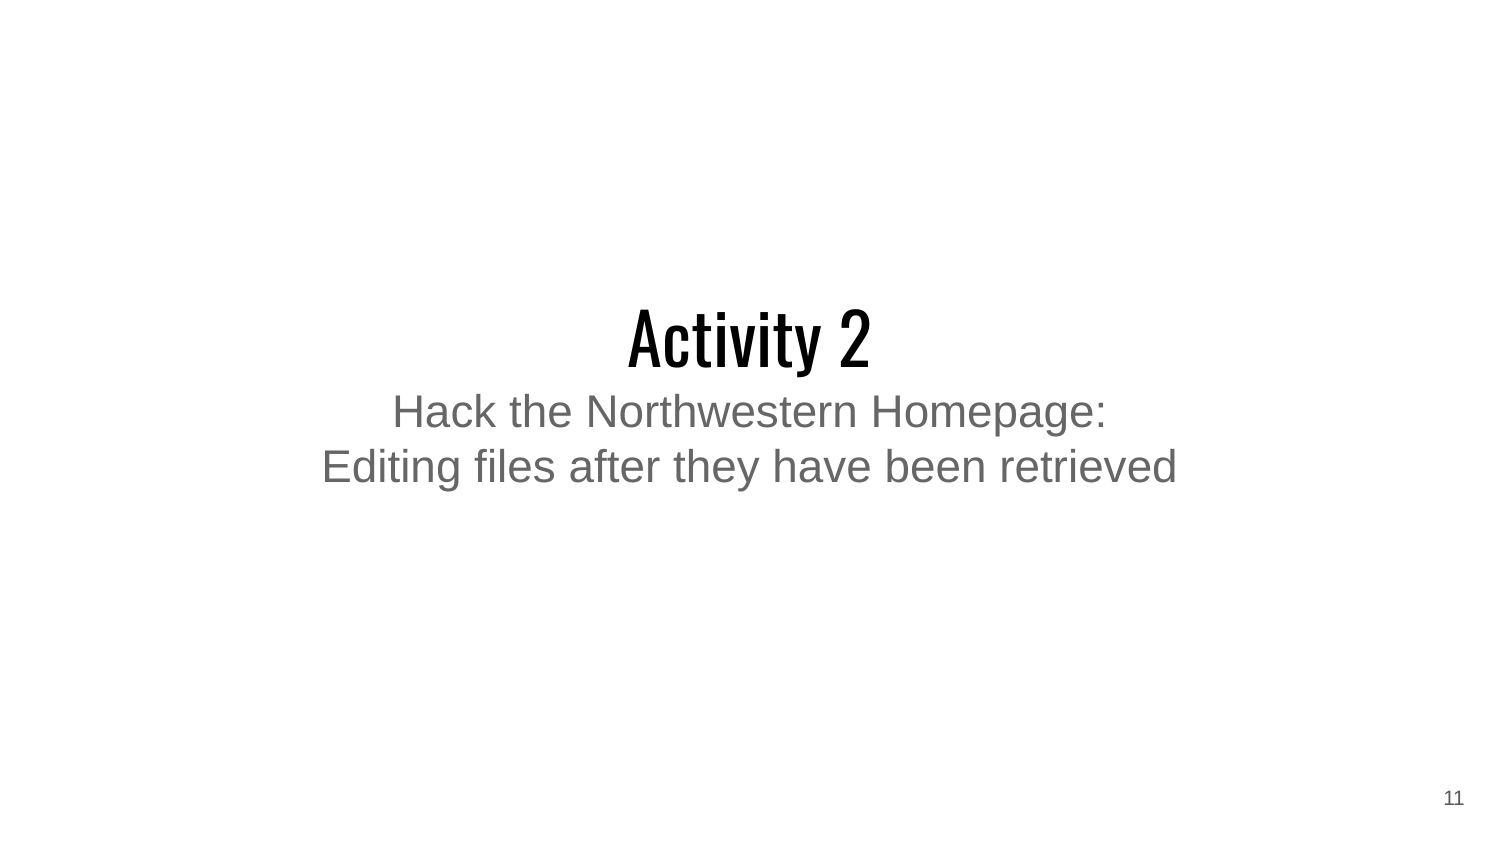

# Activity 2
Hack the Northwestern Homepage:
Editing files after they have been retrieved
11